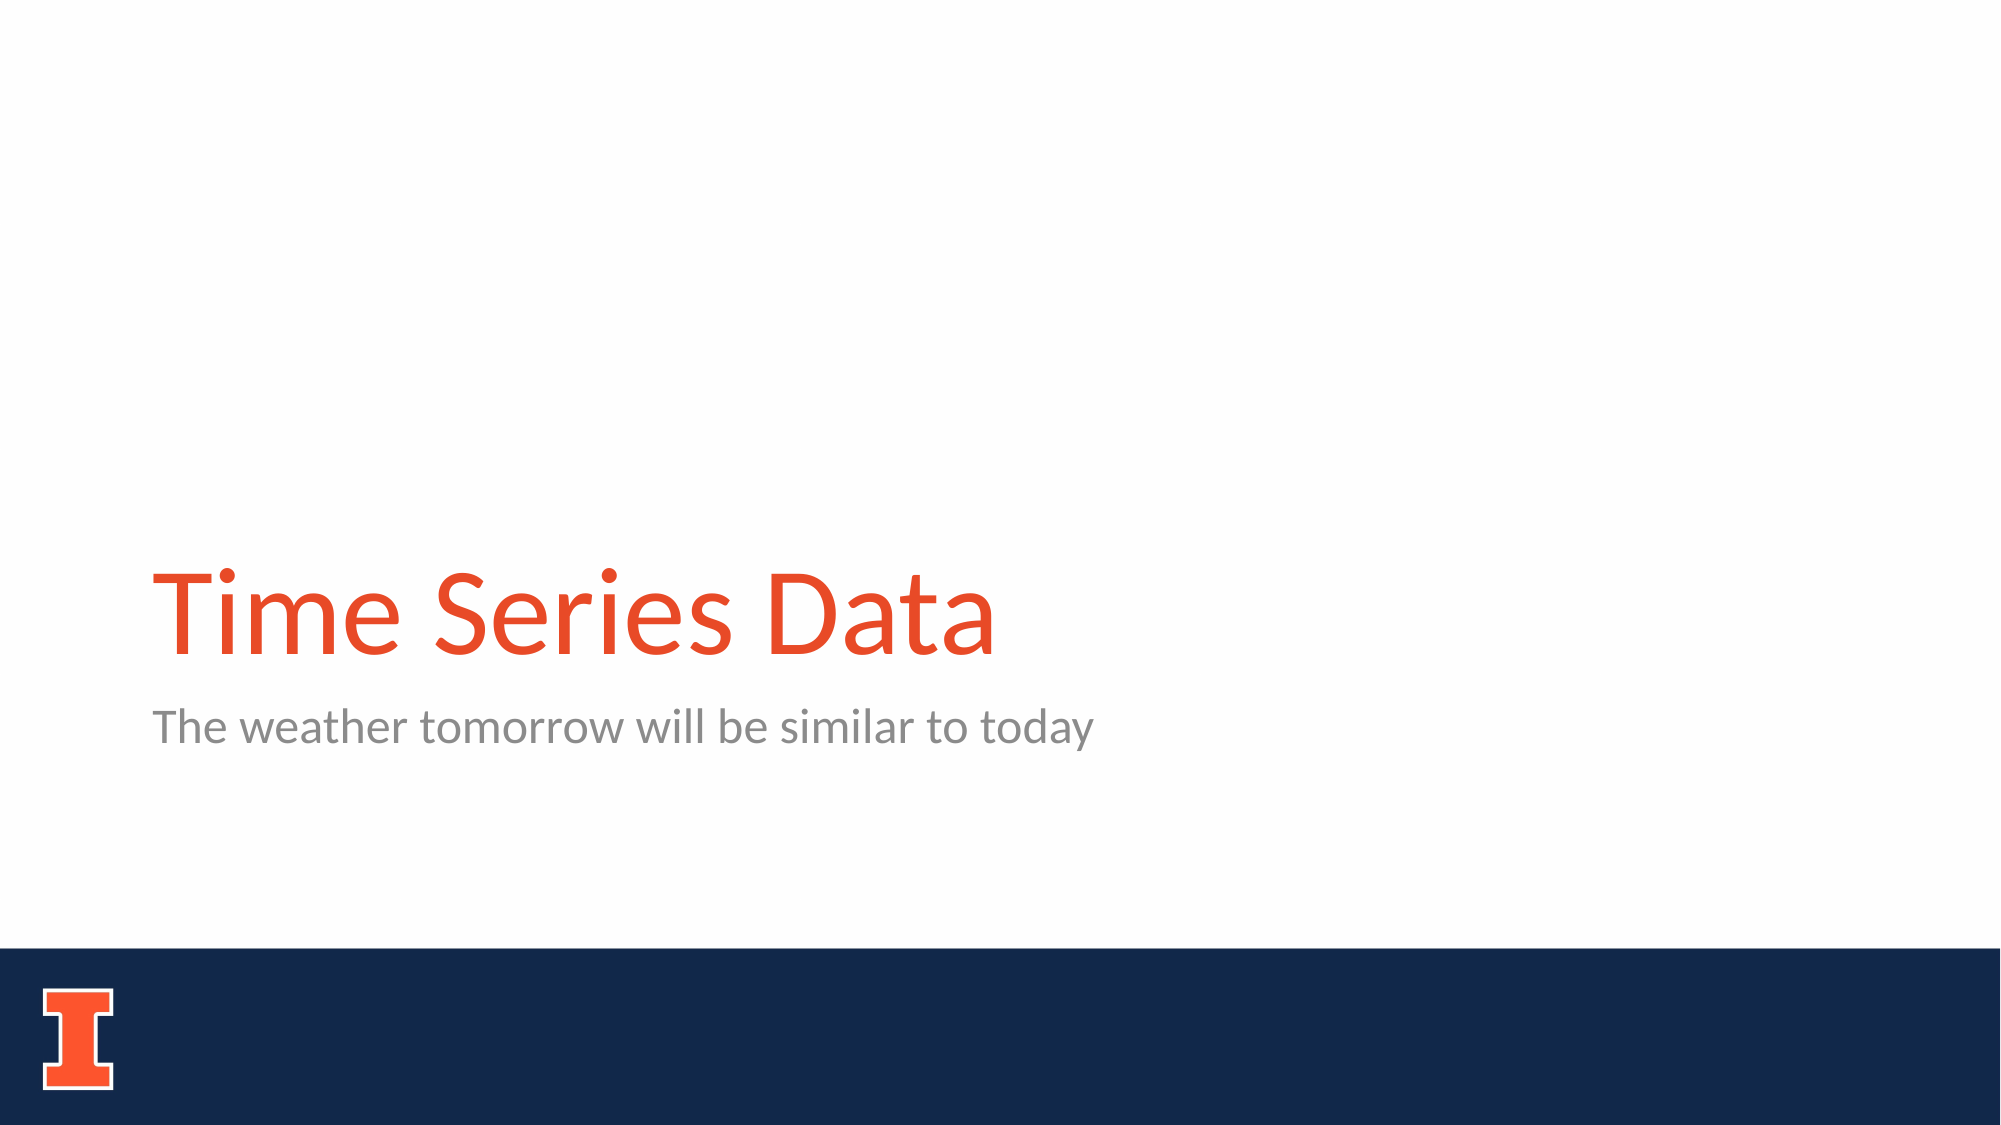

# Time Series Data
The weather tomorrow will be similar to today